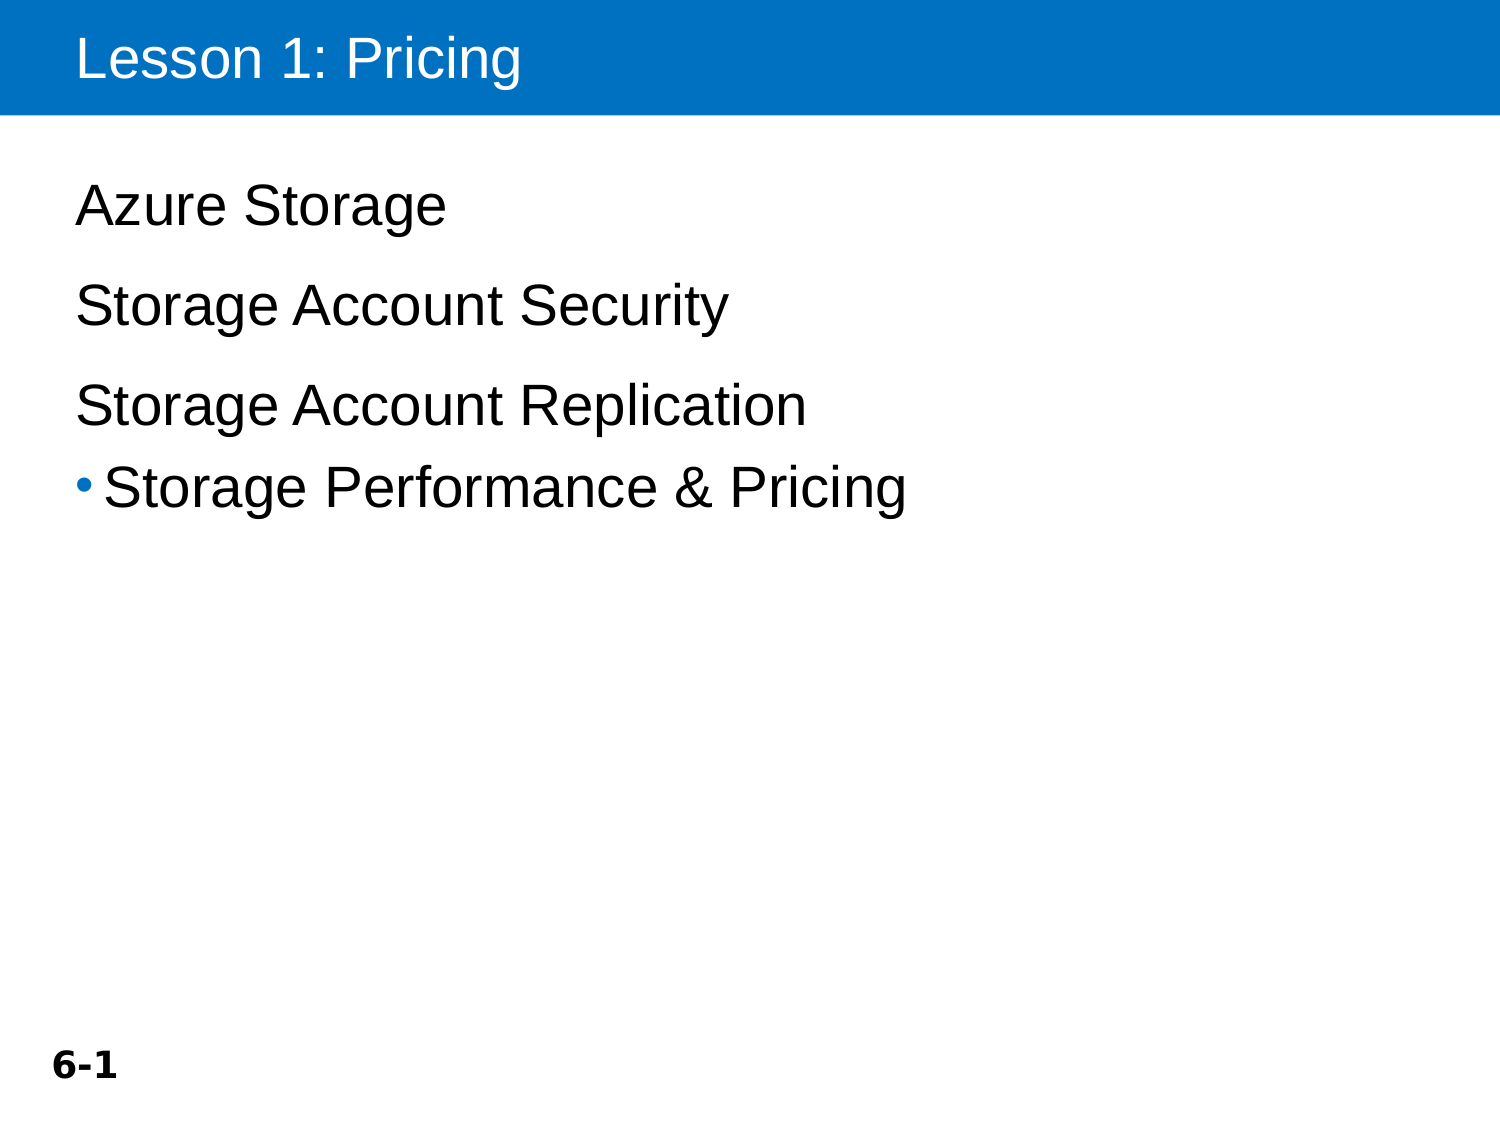

# Lesson 1: Pricing
Azure Storage
Storage Account Security
Storage Account Replication
Storage Performance & Pricing
6-1